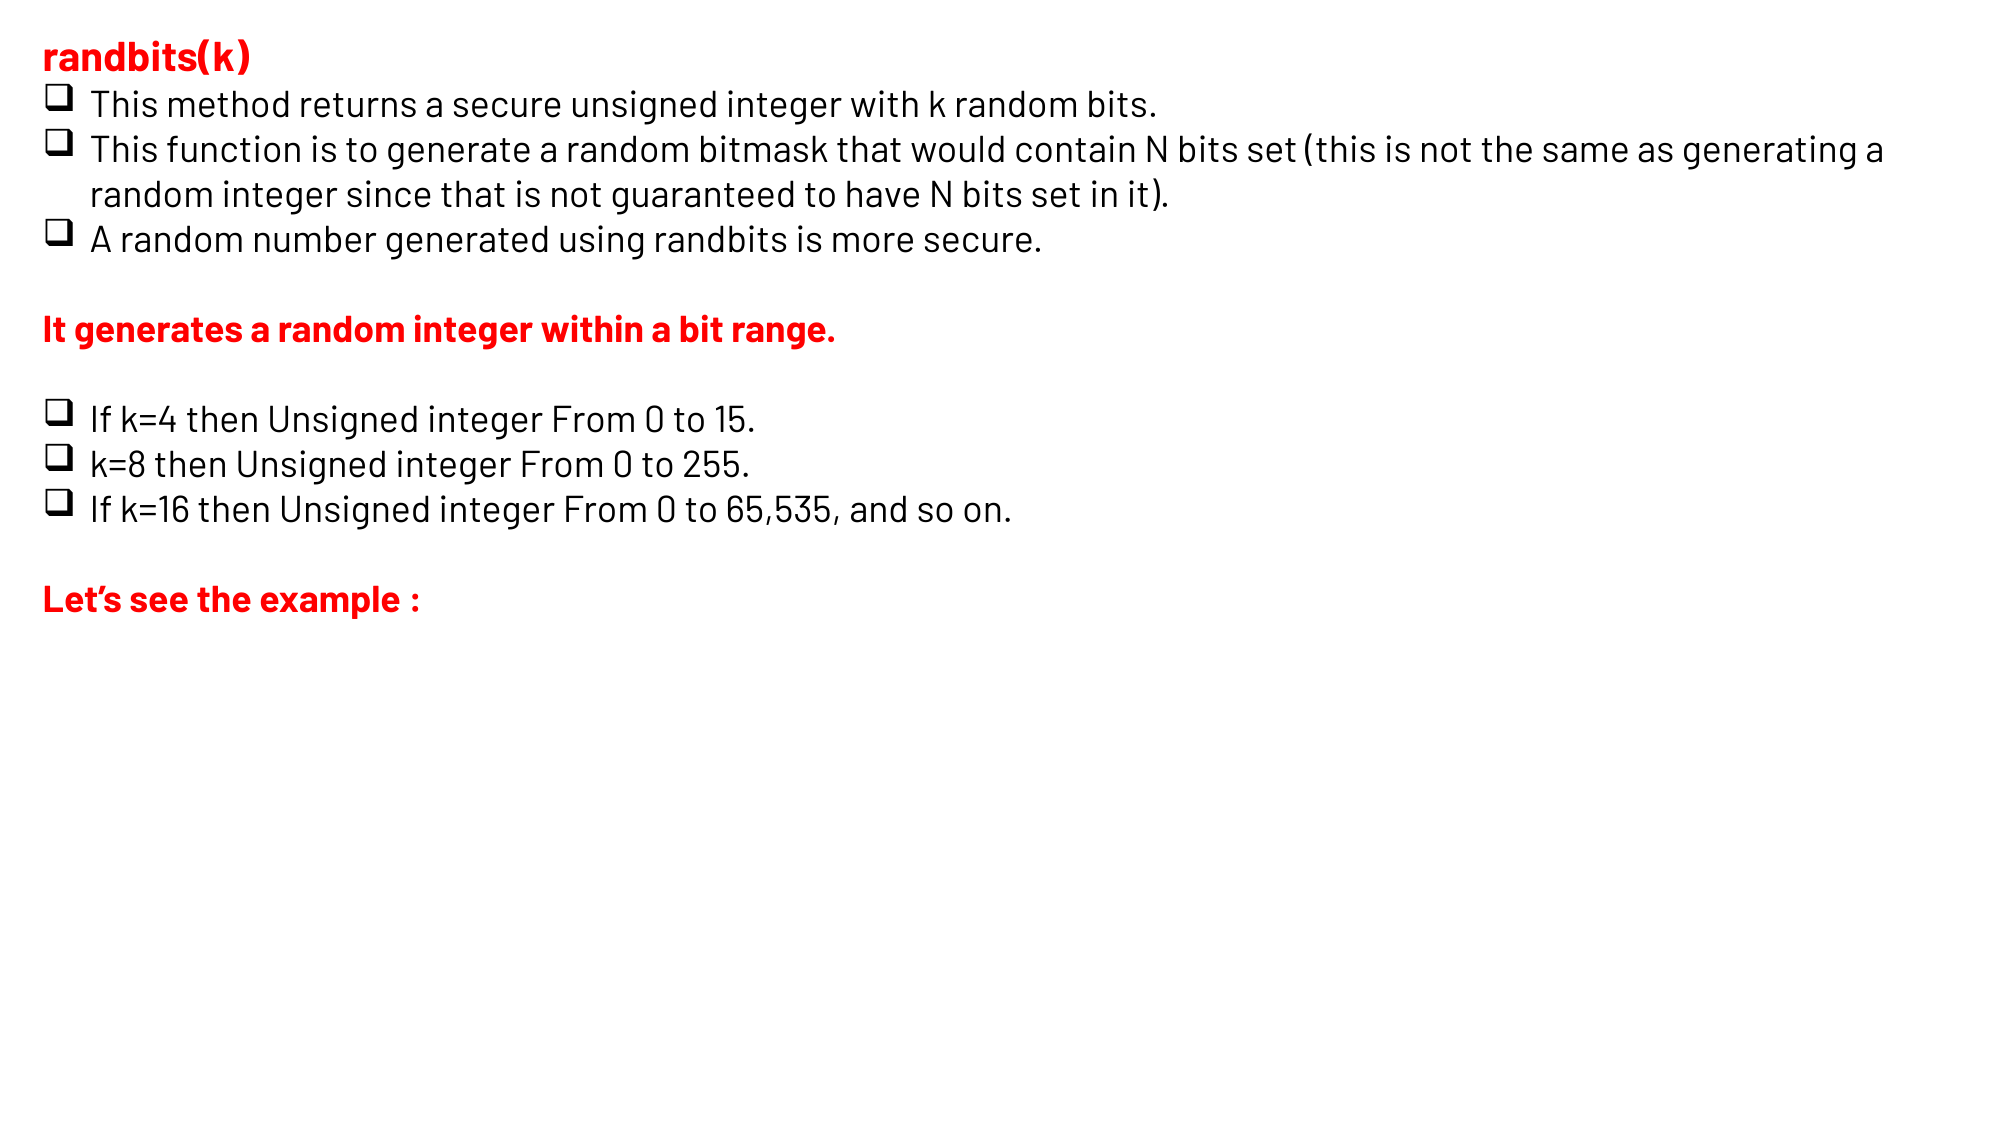

randbits(k)
This method returns a secure unsigned integer with k random bits.
This function is to generate a random bitmask that would contain N bits set (this is not the same as generating a random integer since that is not guaranteed to have N bits set in it).
A random number generated using randbits is more secure.

It generates a random integer within a bit range.

If k=4 then Unsigned integer From 0 to 15.
k=8 then Unsigned integer From 0 to 255.
If k=16 then Unsigned integer From 0 to 65,535, and so on.

Let’s see the example :